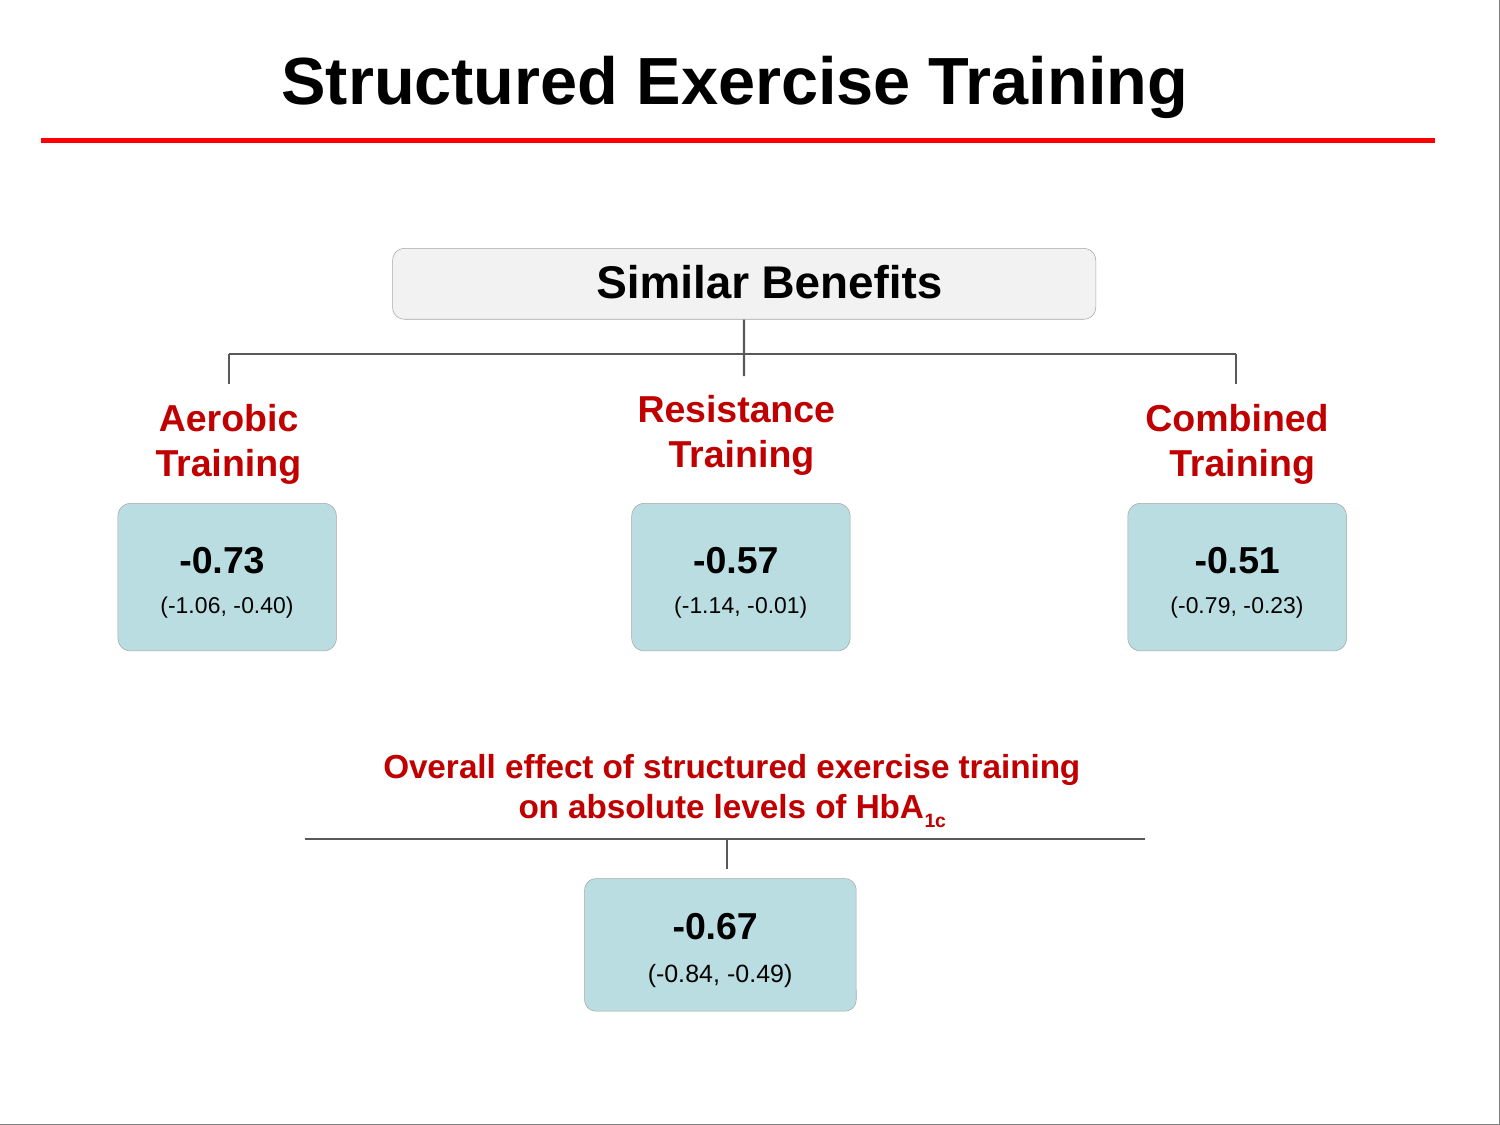

Structured Exercise Training
    Similar Benefits

Resistance
Training
Aerobic
Training
Combined
Training
-0.73

(-1.06, -0.40)
-0.57

(-1.14, -0.01)
-0.51

(-0.79, -0.23)
Overall effect of structured exercise training
on absolute levels of HbA1c
-0.67

(-0.84, -0.49)